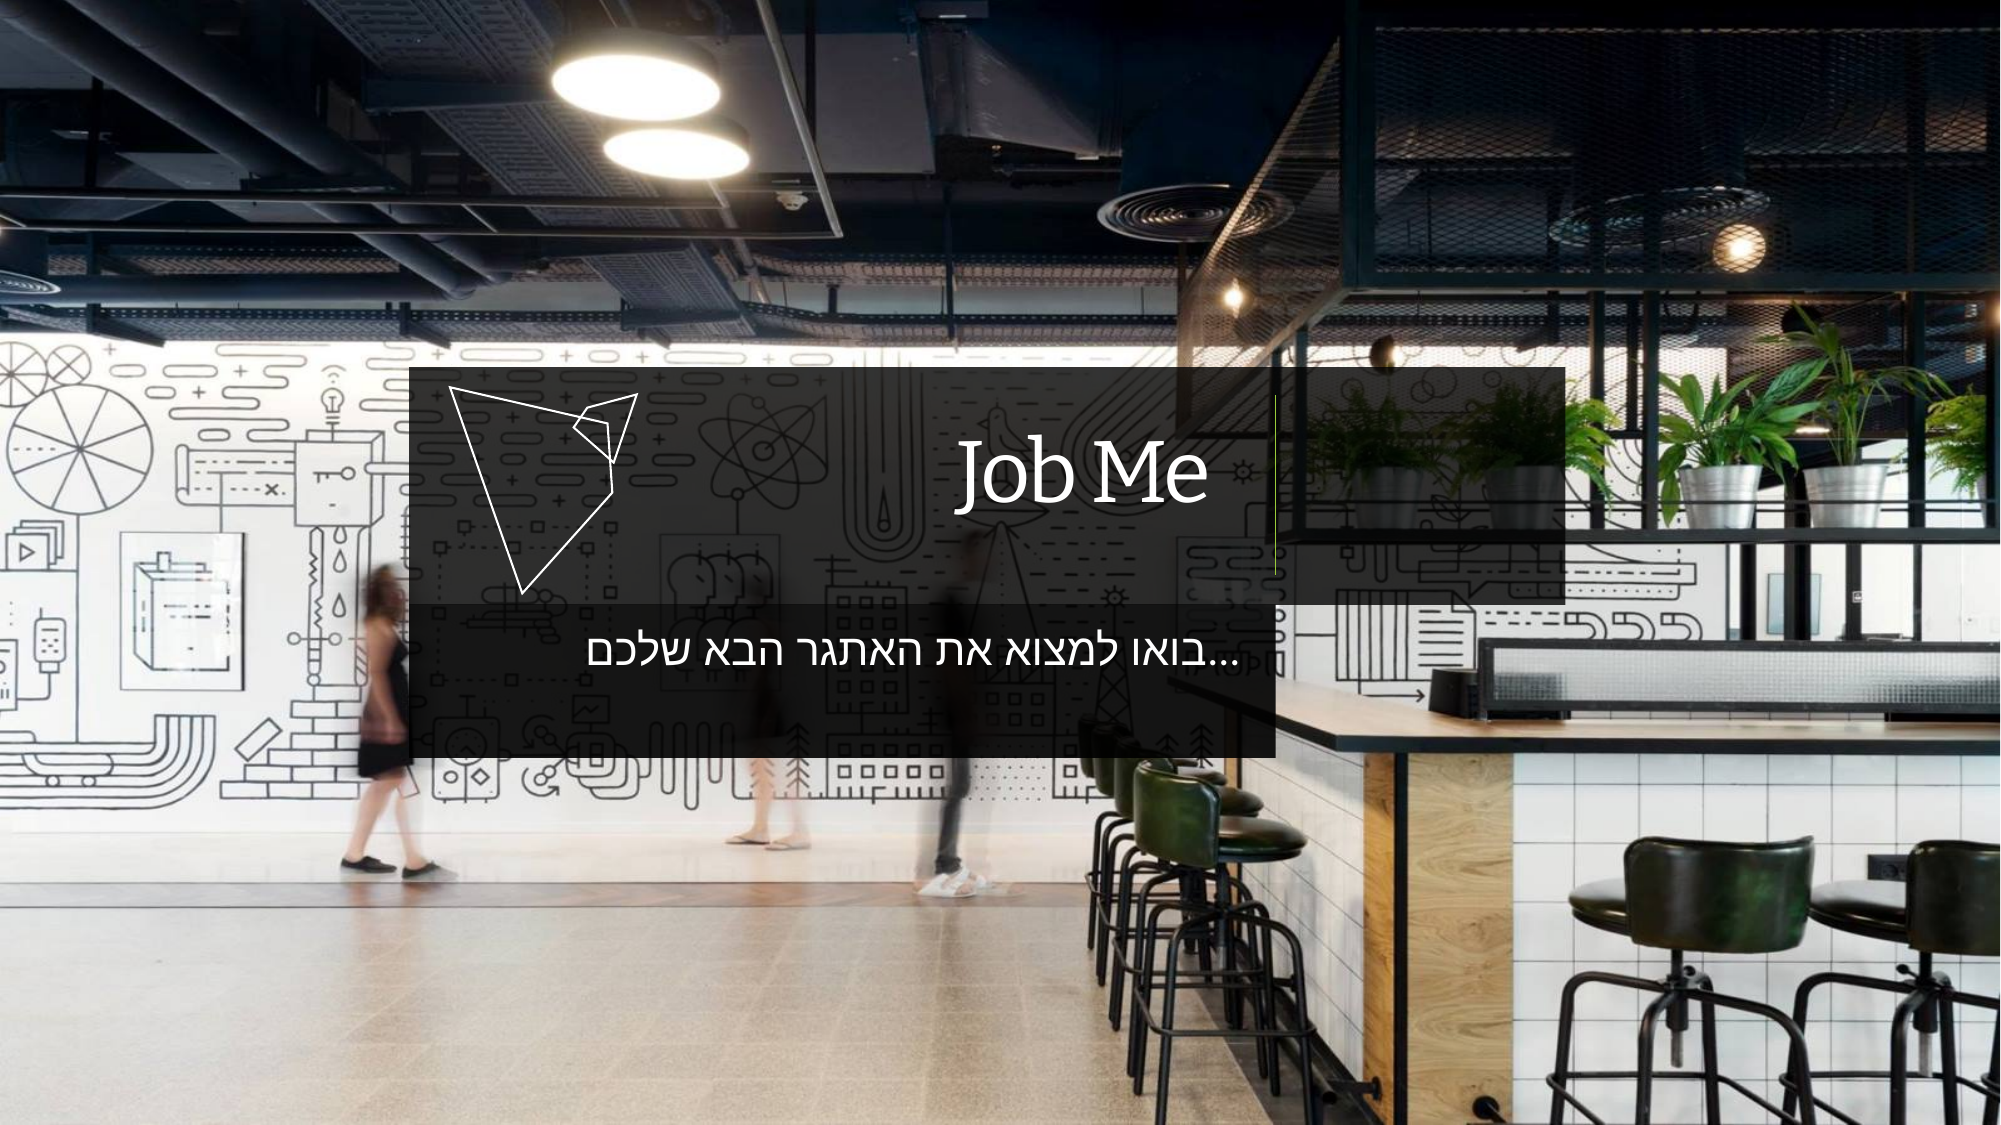

# Job Me
בואו למצוא את האתגר הבא שלכם...